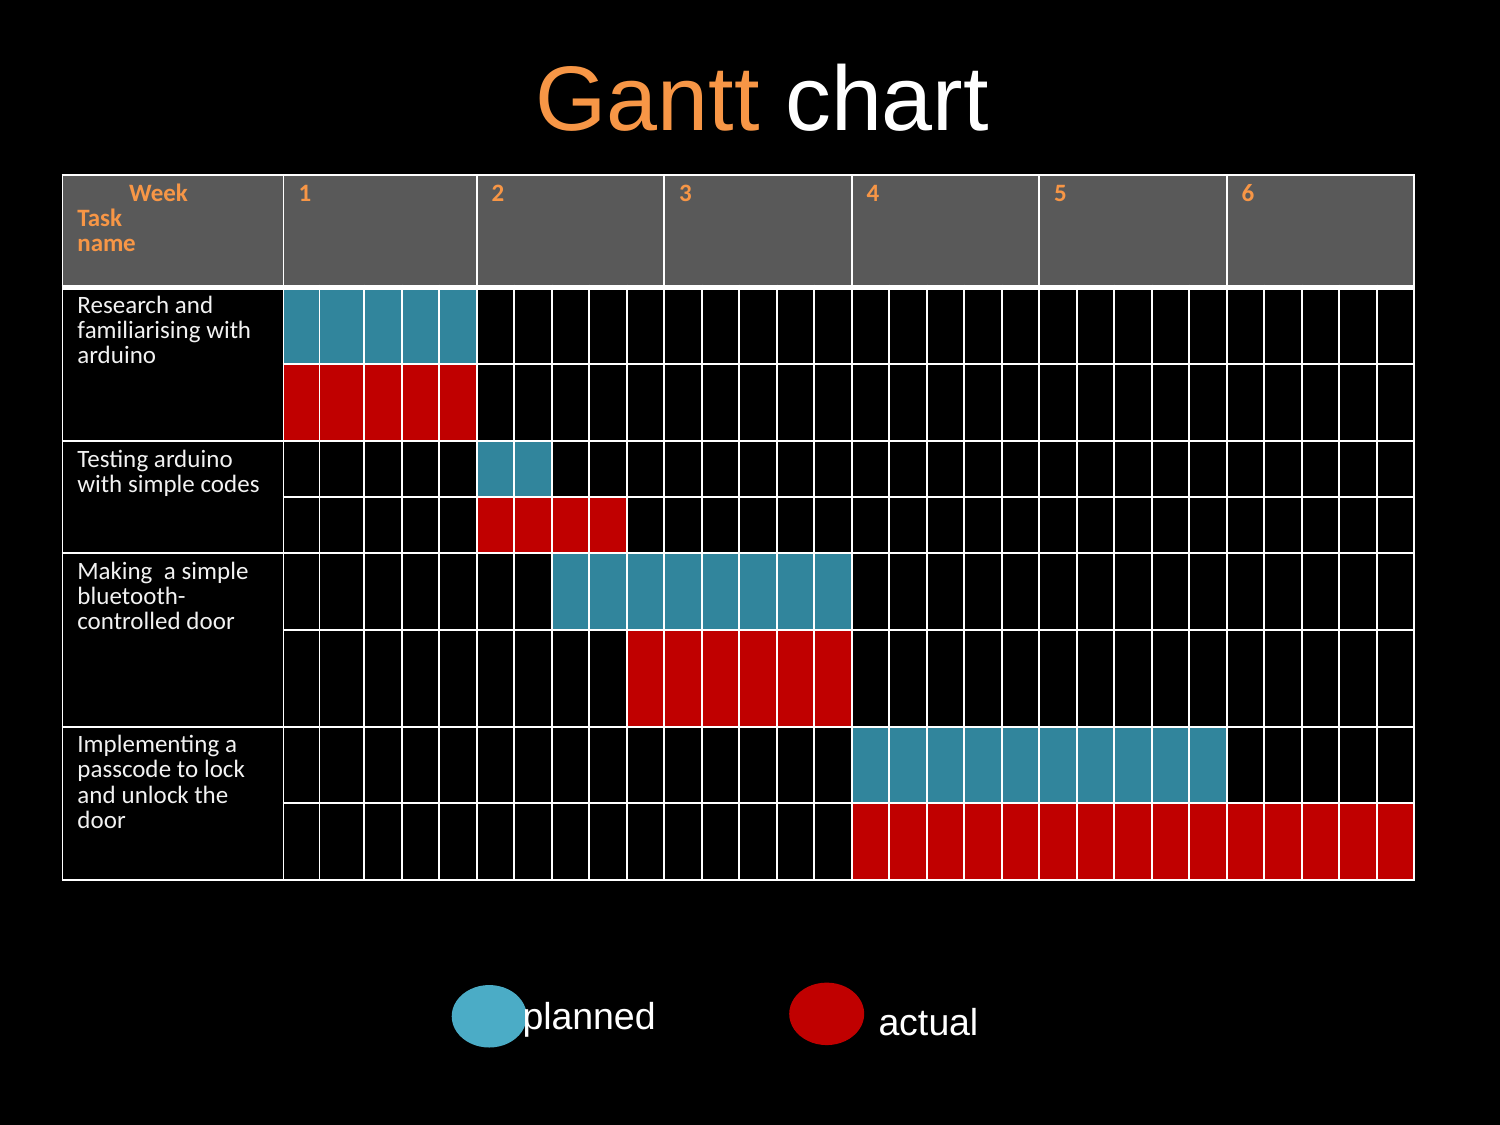

# Gantt chart
| Week Task name | 1 |  |  |  |  | 2 |  |  |  |  | 3 |  |  |  |  | 4 |  |  |  |  | 5 |  |  |  |  | 6 |  |  |  |  |
| --- | --- | --- | --- | --- | --- | --- | --- | --- | --- | --- | --- | --- | --- | --- | --- | --- | --- | --- | --- | --- | --- | --- | --- | --- | --- | --- | --- | --- | --- | --- |
| Research and familiarising with arduino |  |  |  |  |  |  |  |  |  |  |  |  |  |  |  |  |  |  |  |  |  |  |  |  |  |  |  |  |  |  |
|  |  |  |  |  |  |  |  |  |  |  |  |  |  |  |  |  |  |  |  |  |  |  |  |  |  |  |  |  |  |  |
| Testing arduino with simple codes |  |  |  |  |  |  |  |  |  |  |  |  |  |  |  |  |  |  |  |  |  |  |  |  |  |  |  |  |  |  |
|  |  |  |  |  |  |  |  |  |  |  |  |  |  |  |  |  |  |  |  |  |  |  |  |  |  |  |  |  |  |  |
| Making a simple bluetooth-controlled door |  |  |  |  |  |  |  |  |  |  |  |  |  |  |  |  |  |  |  |  |  |  |  |  |  |  |  |  |  |  |
|  |  |  |  |  |  |  |  |  |  |  |  |  |  |  |  |  |  |  |  |  |  |  |  |  |  |  |  |  |  |  |
| Implementing a passcode to lock and unlock the door |  |  |  |  |  |  |  |  |  |  |  |  |  |  |  |  |  |  |  |  |  |  |  |  |  |  |  |  |  |  |
|  |  |  |  |  |  |  |  |  |  |  |  |  |  |  |  |  |  |  |  |  |  |  |  |  |  |  |  |  |  |  |

planned

actual